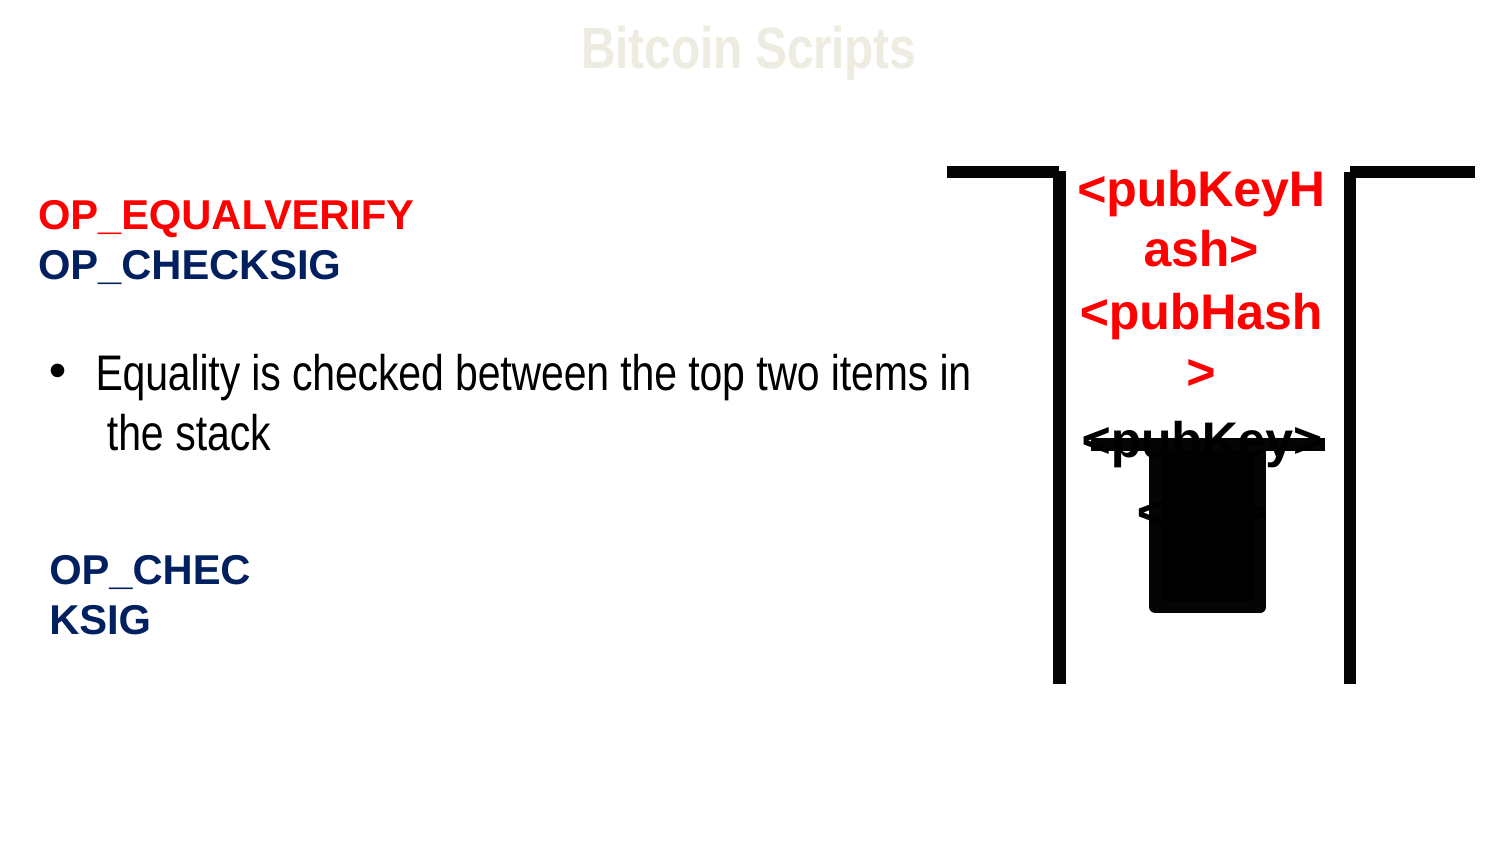

# Bitcoin Scripts
<pubKeyHash>
<pubHash>
<pubKey>
<sig>

OP_EQUALVERIFY OP_CHECKSIG
Equality is checked between the top two items in  the stack

OP_CHECKSIG